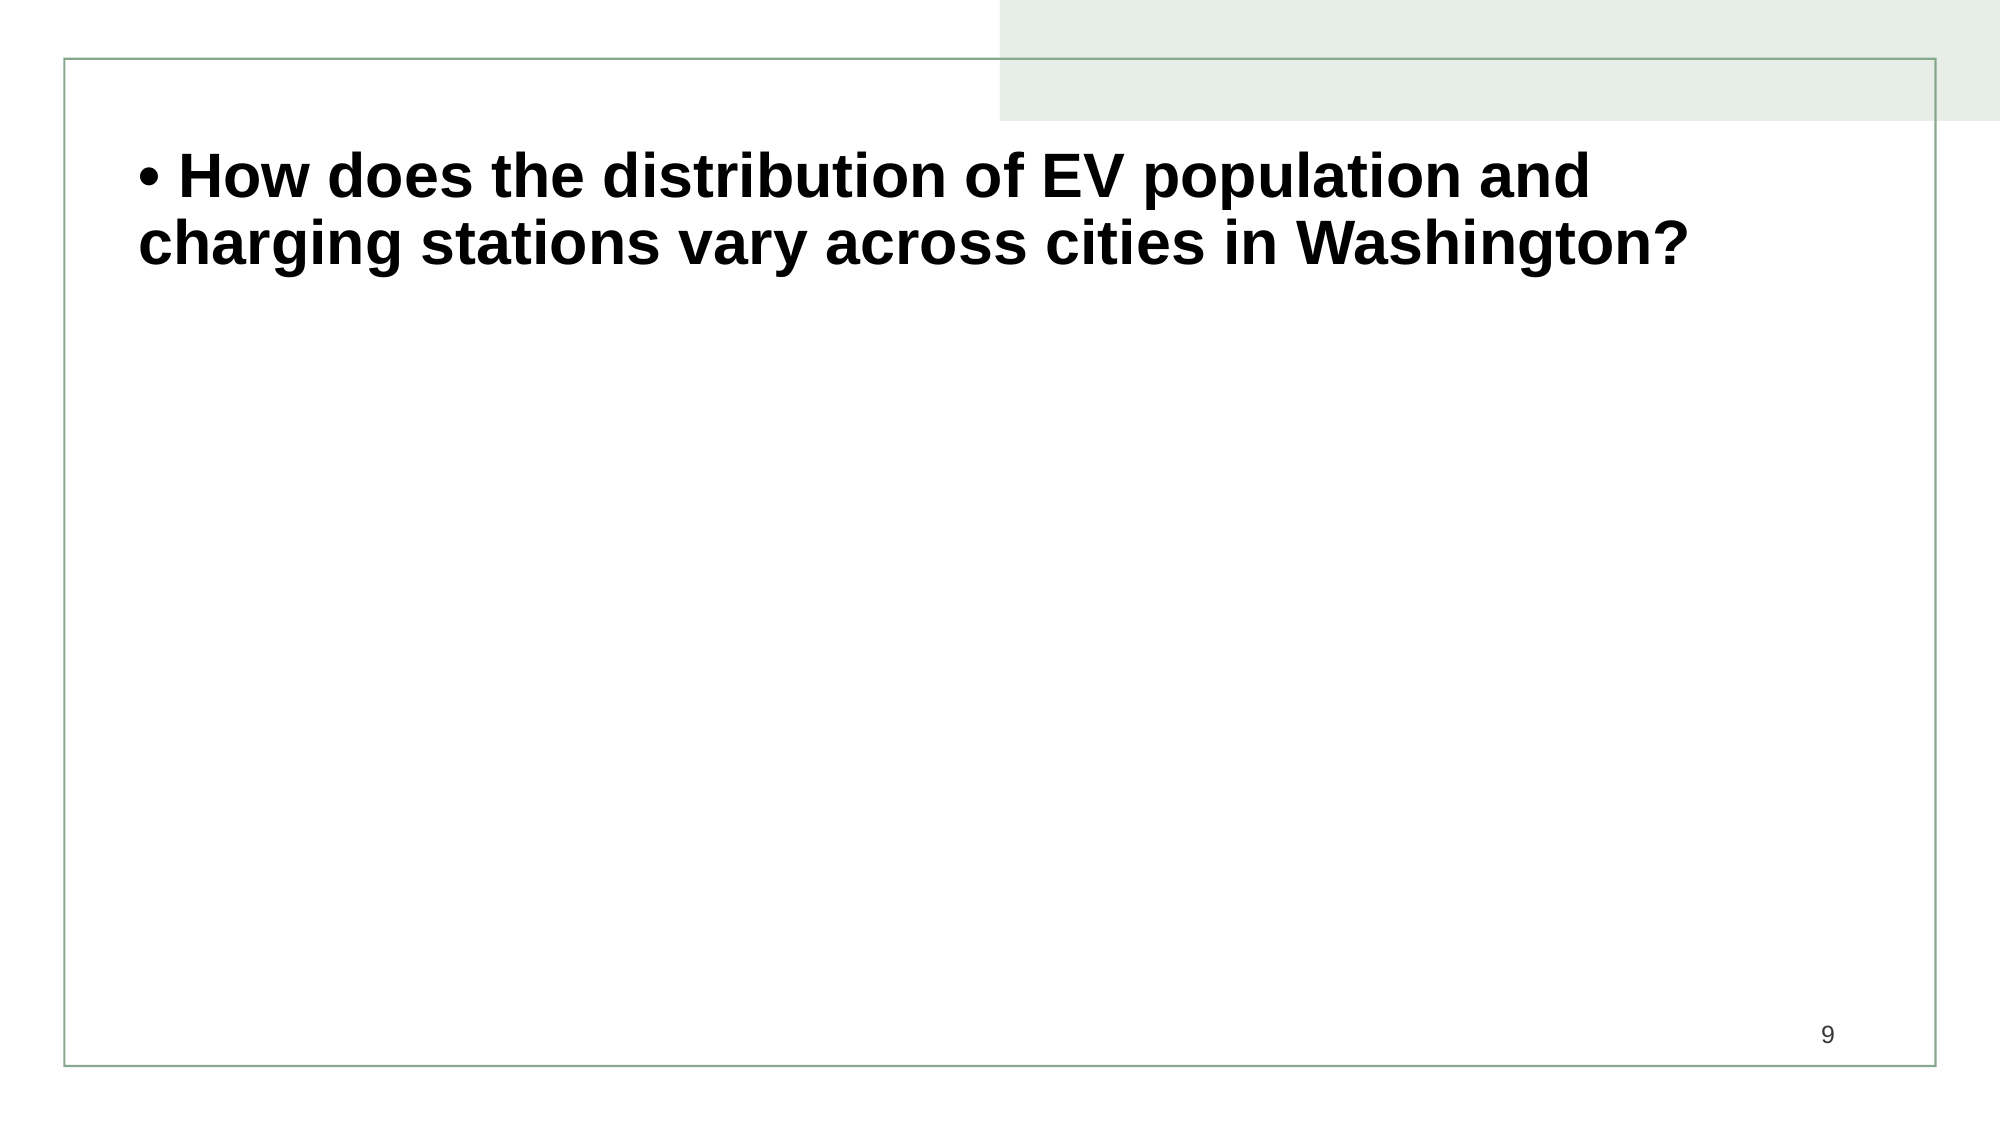

# • How does the distribution of EV population and charging stations vary across cities in Washington?
9